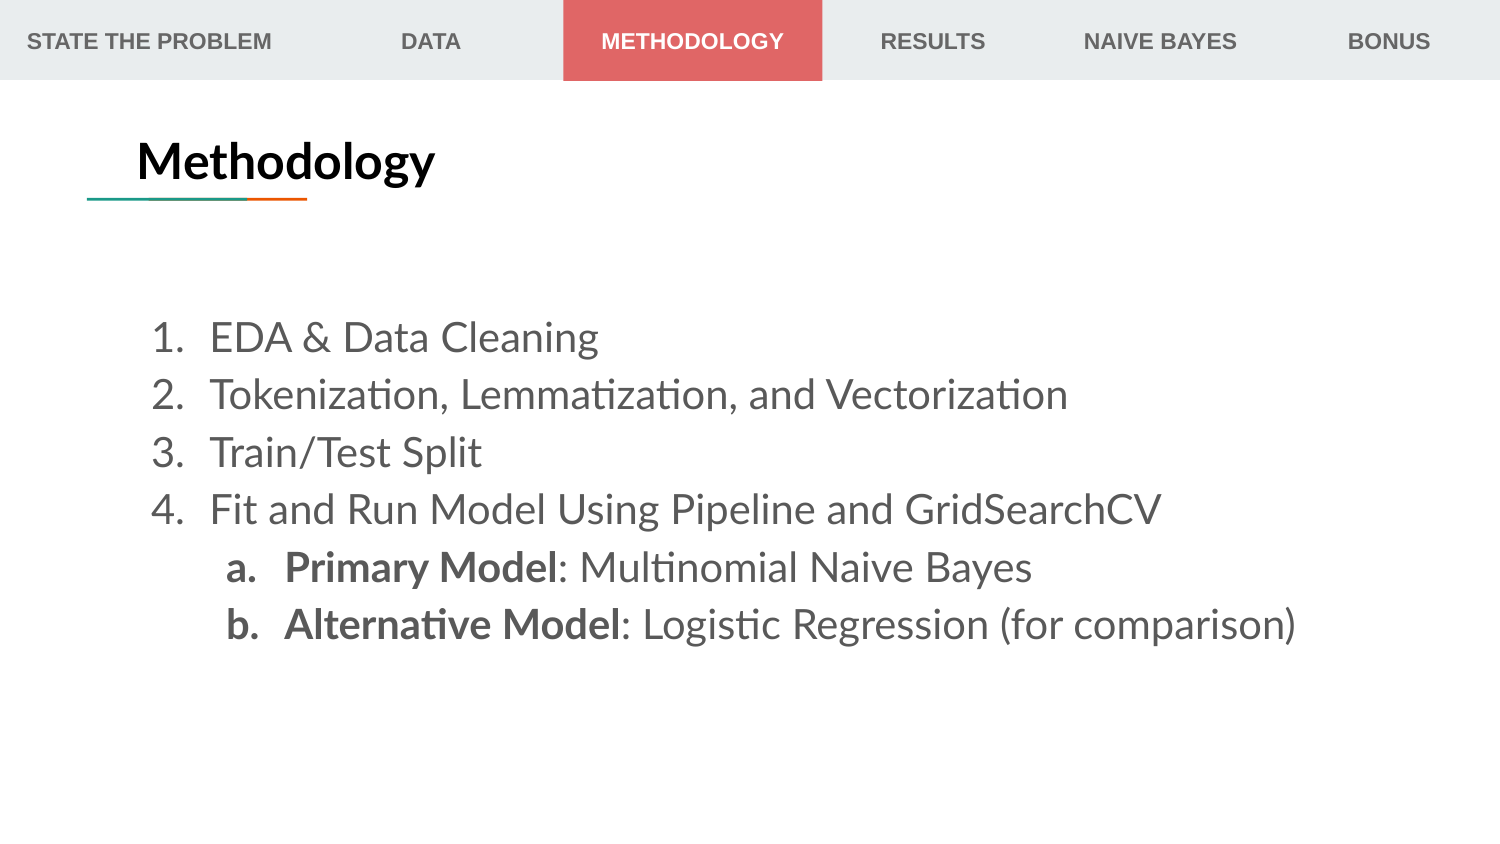

# STATE THE PROBLEM
DATA
METHODOLOGY
RESULTS
NAIVE BAYES
BONUS
Methodology
EDA & Data Cleaning
Tokenization, Lemmatization, and Vectorization
Train/Test Split
Fit and Run Model Using Pipeline and GridSearchCV
Primary Model: Multinomial Naive Bayes
Alternative Model: Logistic Regression (for comparison)